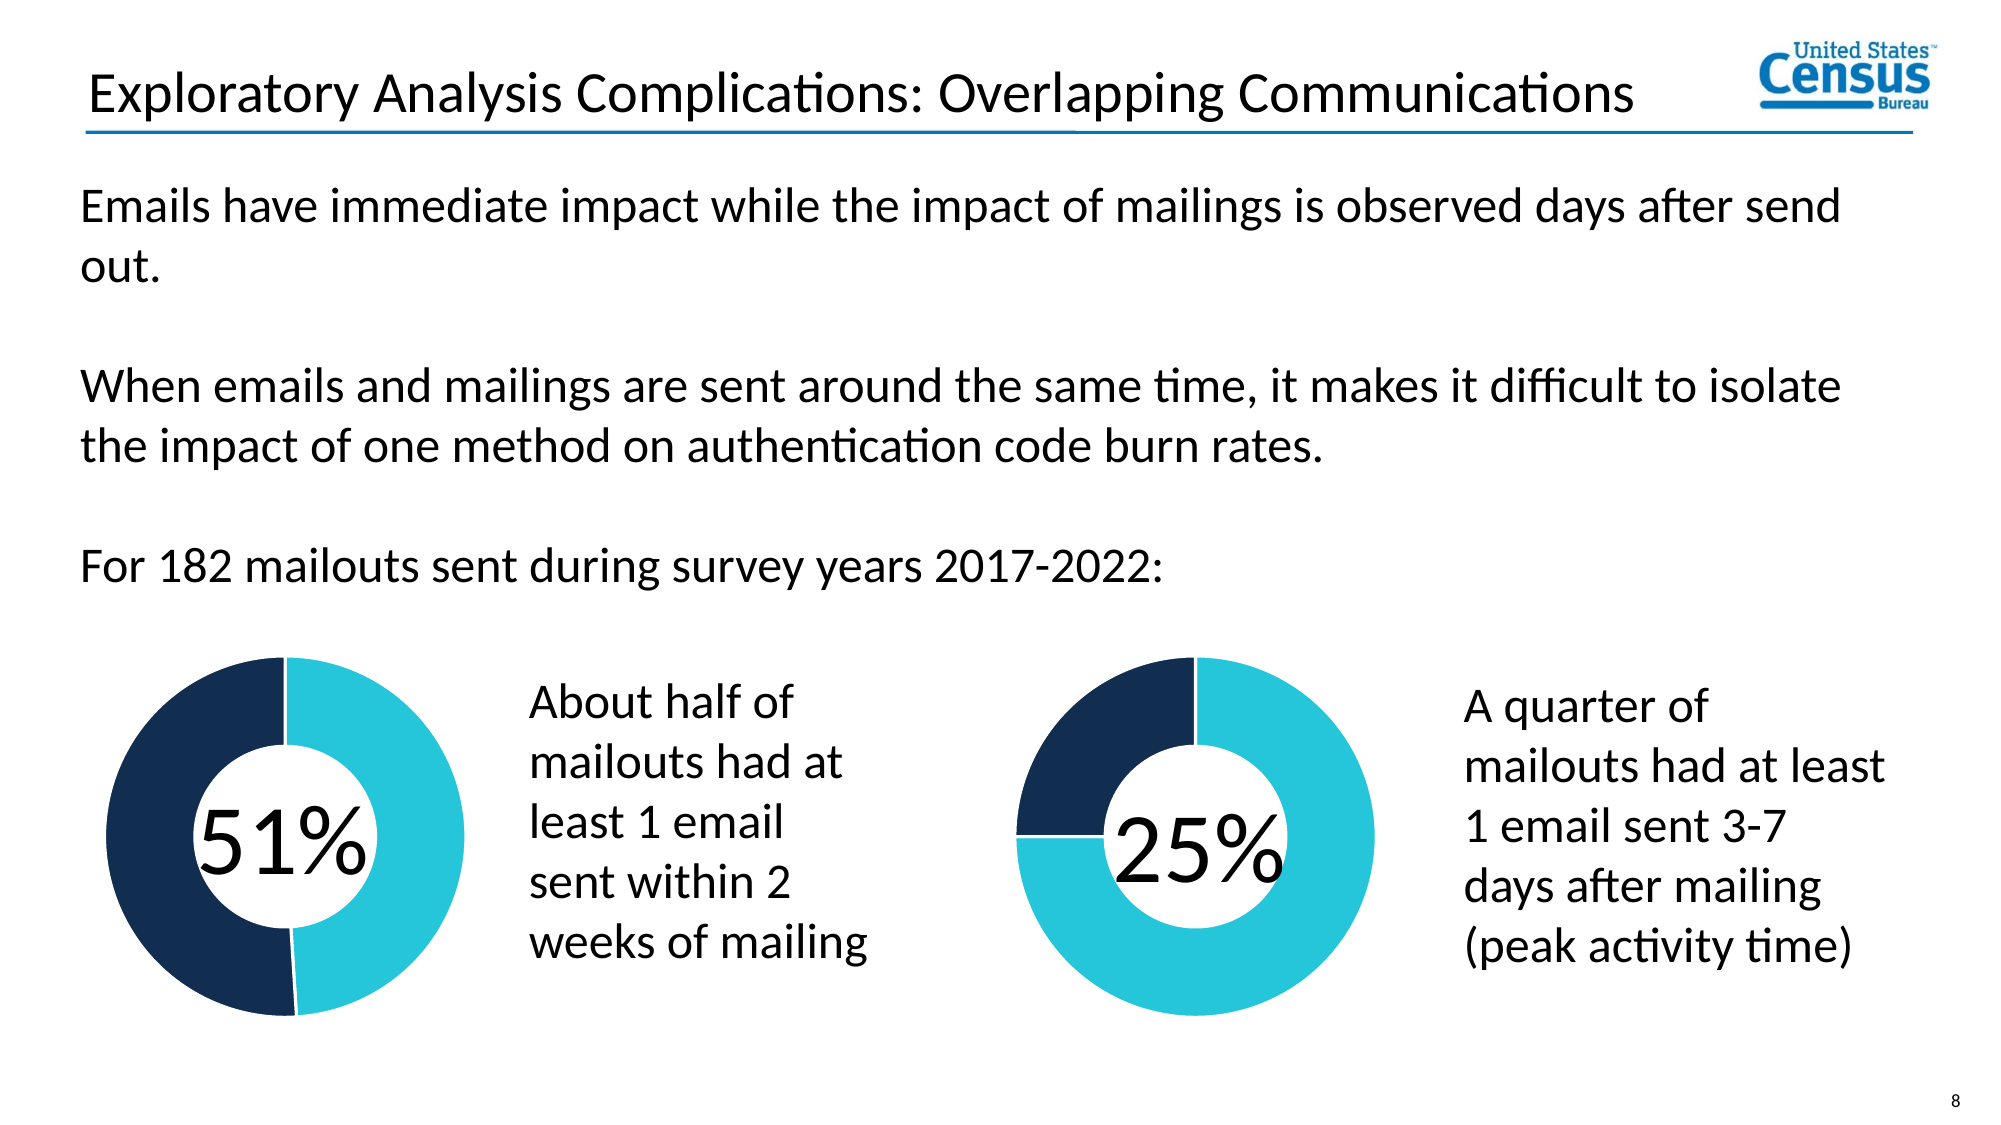

# Exploratory Analysis Complications: Overlapping Communications
Emails have immediate impact while the impact of mailings is observed days after send out.

When emails and mailings are sent around the same time, it makes it difficult to isolate the impact of one method on authentication code burn rates.

For 182 mailouts sent during survey years 2017-2022:

### Chart

| Category | Column1 |
|---|---|
| 1st Qtr | 49.0 |
| 2nd Qtr | 51.0 |

### Chart

| Category | Column1 |
|---|---|
| 1st Qtr | 75.0 |
| 2nd Qtr | 25.0 |
About half of mailouts had at least 1 email sent within 2 weeks of mailing
A quarter of mailouts had at least 1 email sent 3-7 days after mailing (peak activity time)
51%
25%